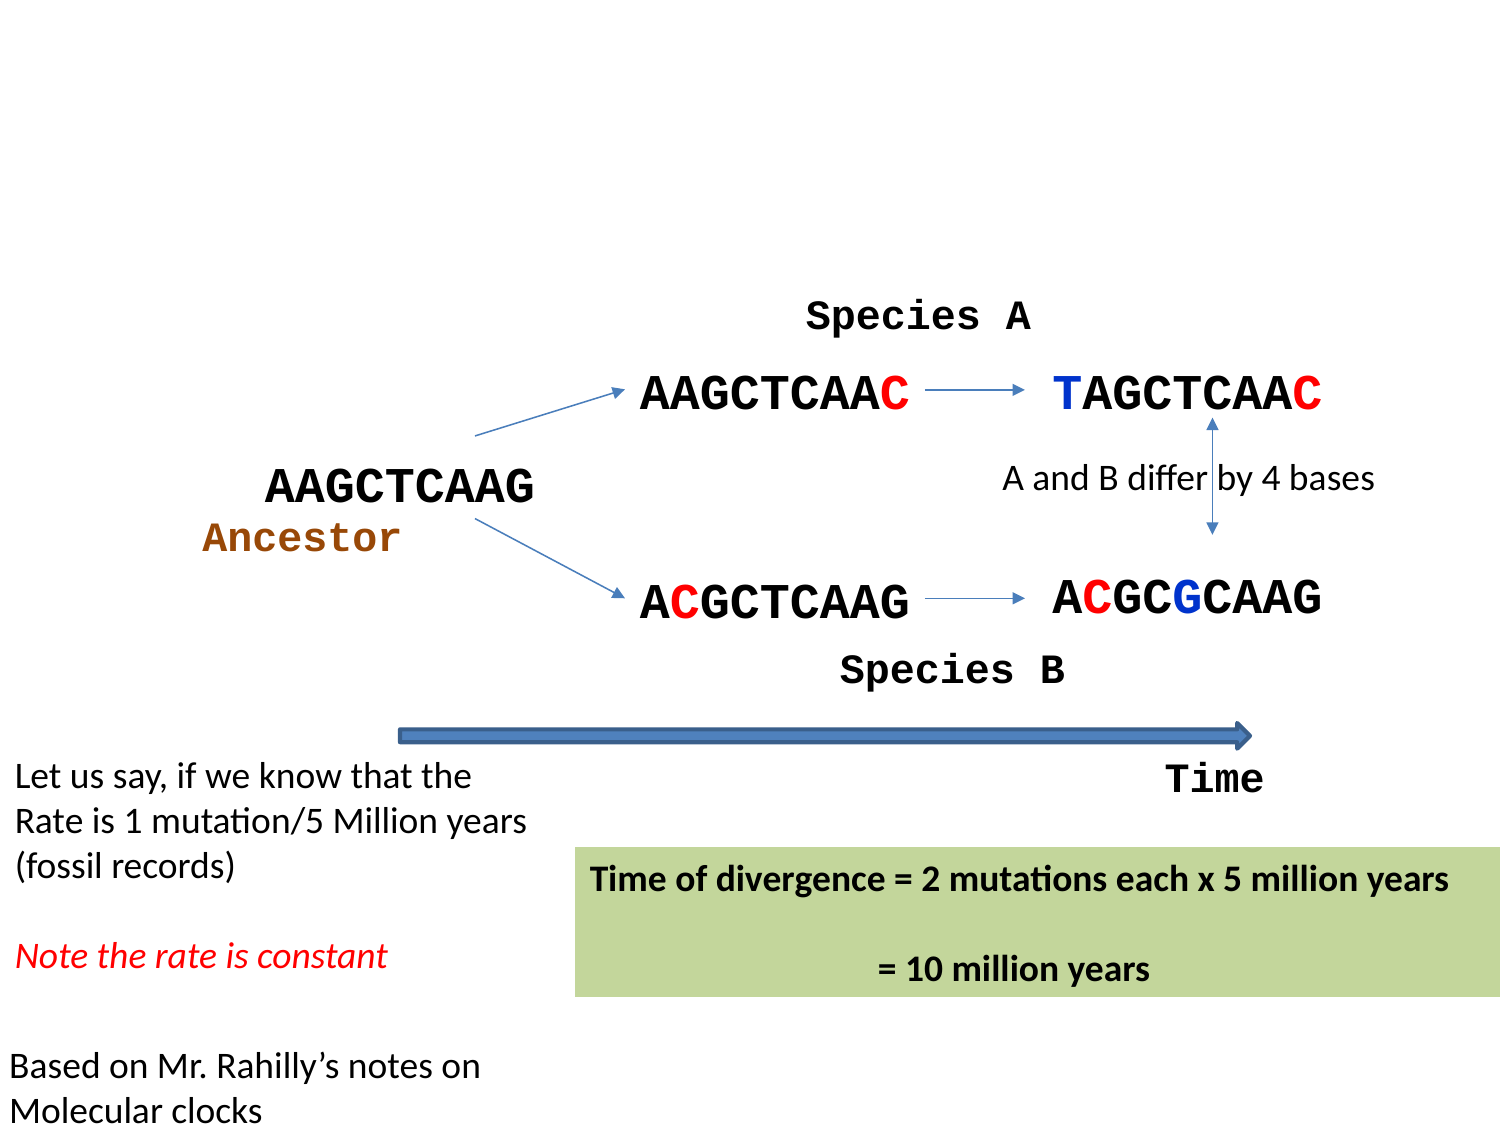

#
Species A
AAGCTCAAC
TAGCTCAAC
AAGCTCAAG
A and B differ by 4 bases
Ancestor
ACGCGCAAG
ACGCTCAAG
Species B

Let us say, if we know that the Rate is 1 mutation/5 Million years (fossil records)

Note the rate is constant
Time
Time of divergence = 2 mutations each x 5 million years
                                  = 10 million years
Based on Mr. Rahilly’s notes on Molecular clocks